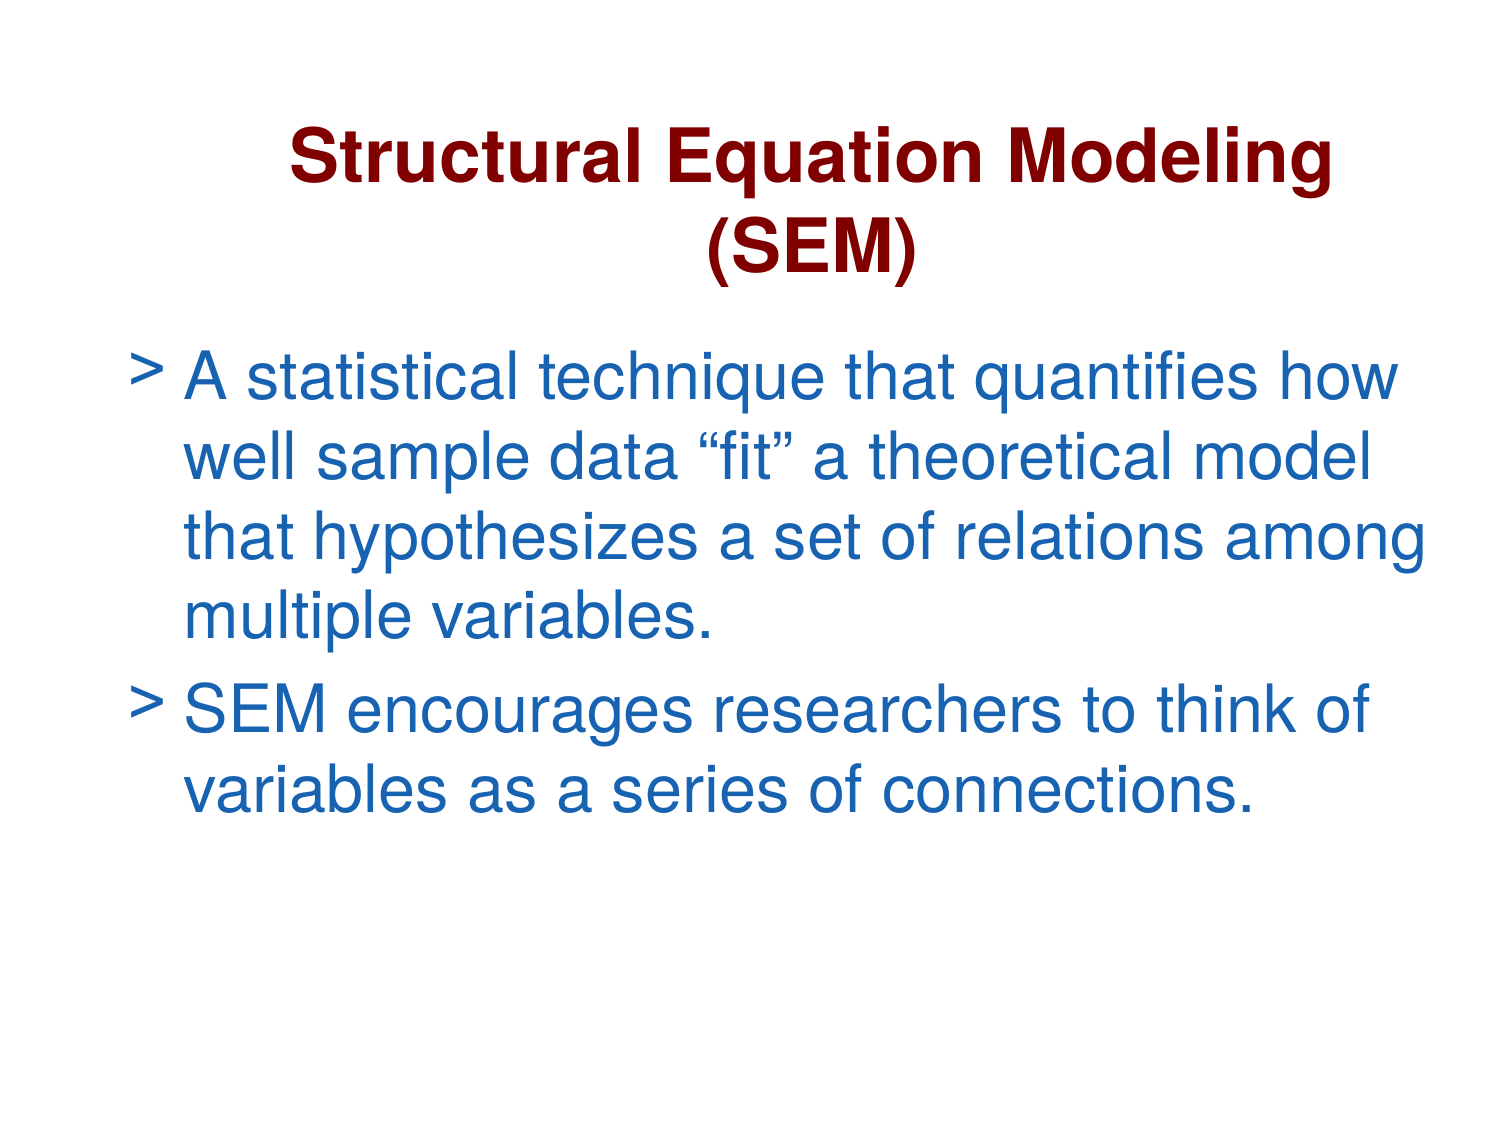

# Structural Equation Modeling (SEM)
A statistical technique that quantifies how well sample data “fit” a theoretical model that hypothesizes a set of relations among multiple variables.
SEM encourages researchers to think of variables as a series of connections.